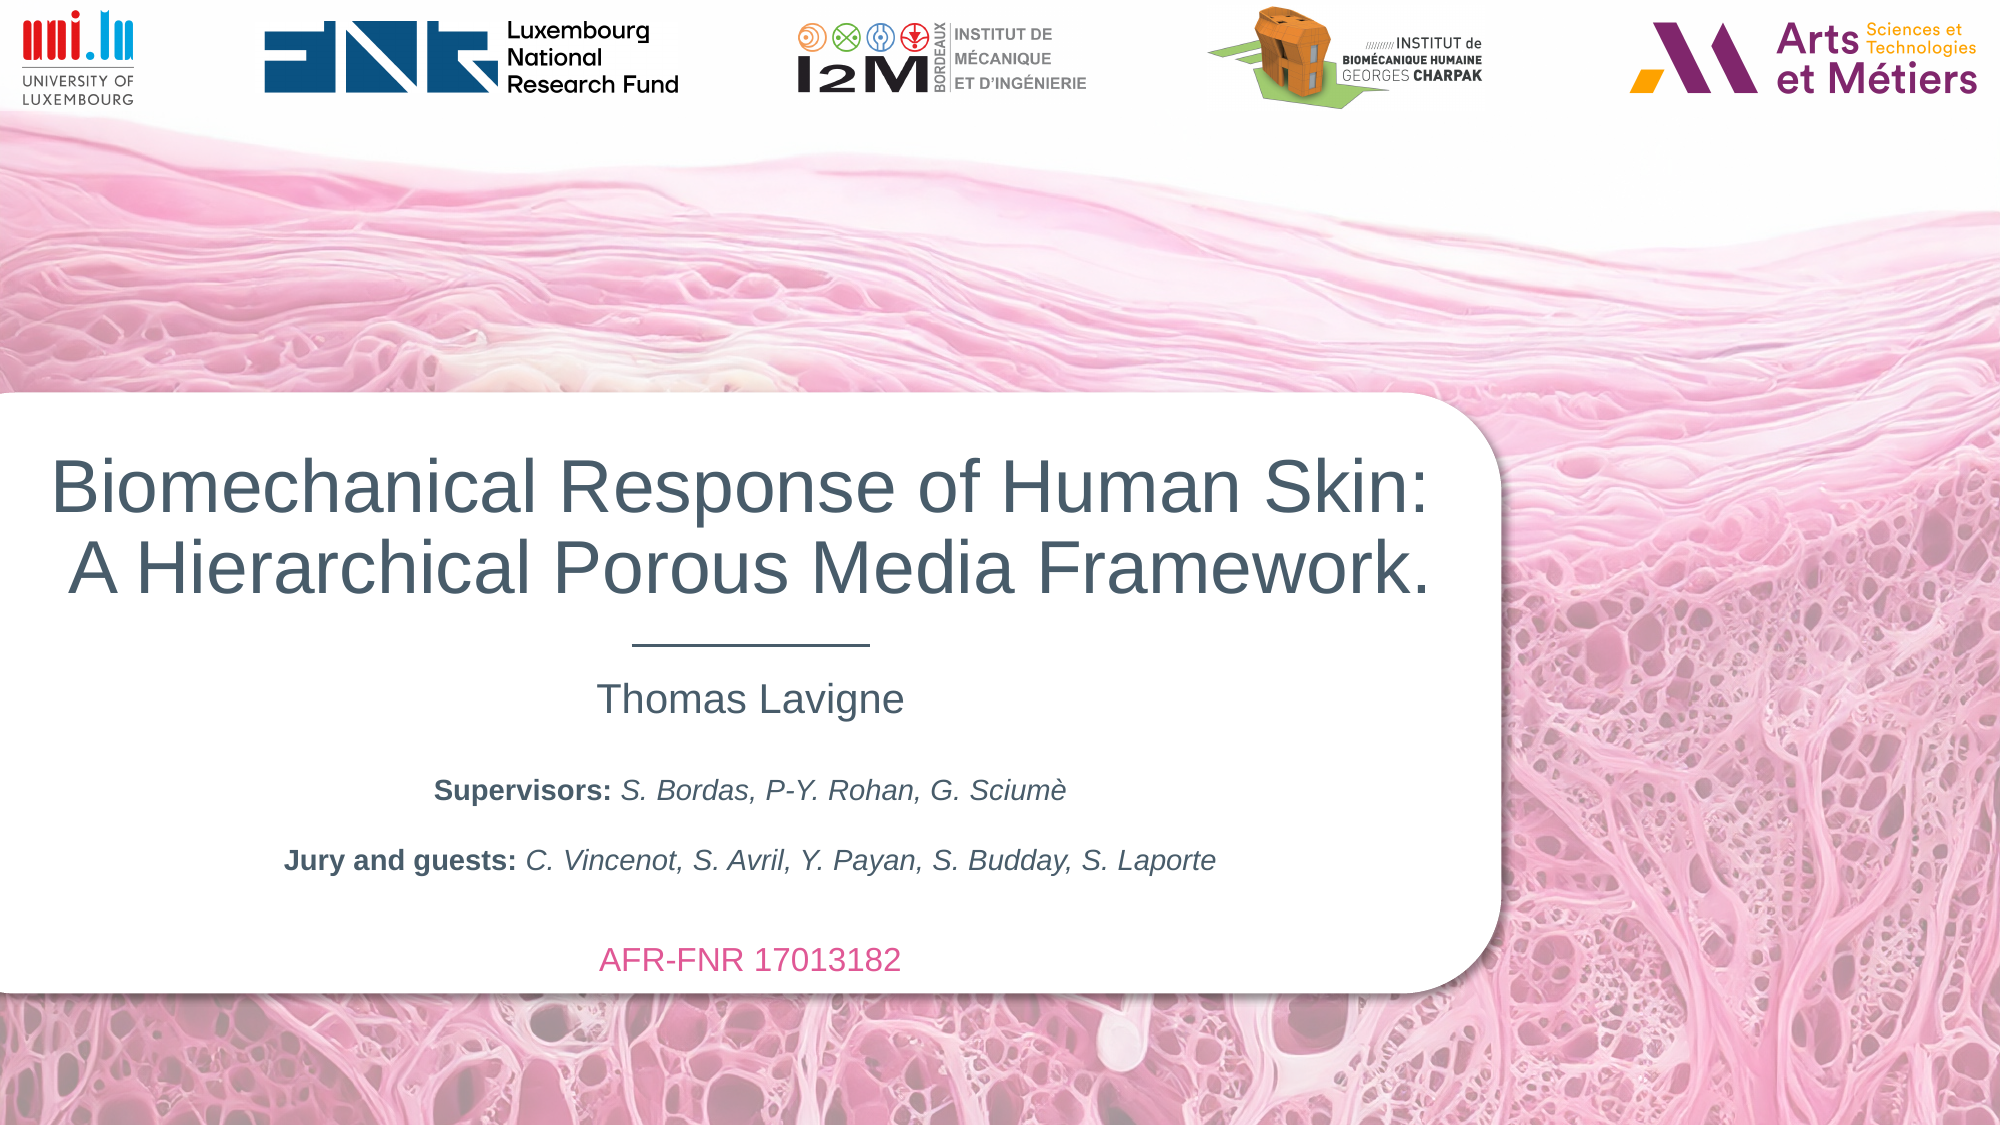

Biomechanical Response of Human Skin:
A Hierarchical Porous Media Framework.
Thomas Lavigne
Supervisors: S. Bordas, P-Y. Rohan, G. Sciumè
Jury and guests: C. Vincenot, S. Avril, Y. Payan, S. Budday, S. Laporte
AFR-FNR 17013182